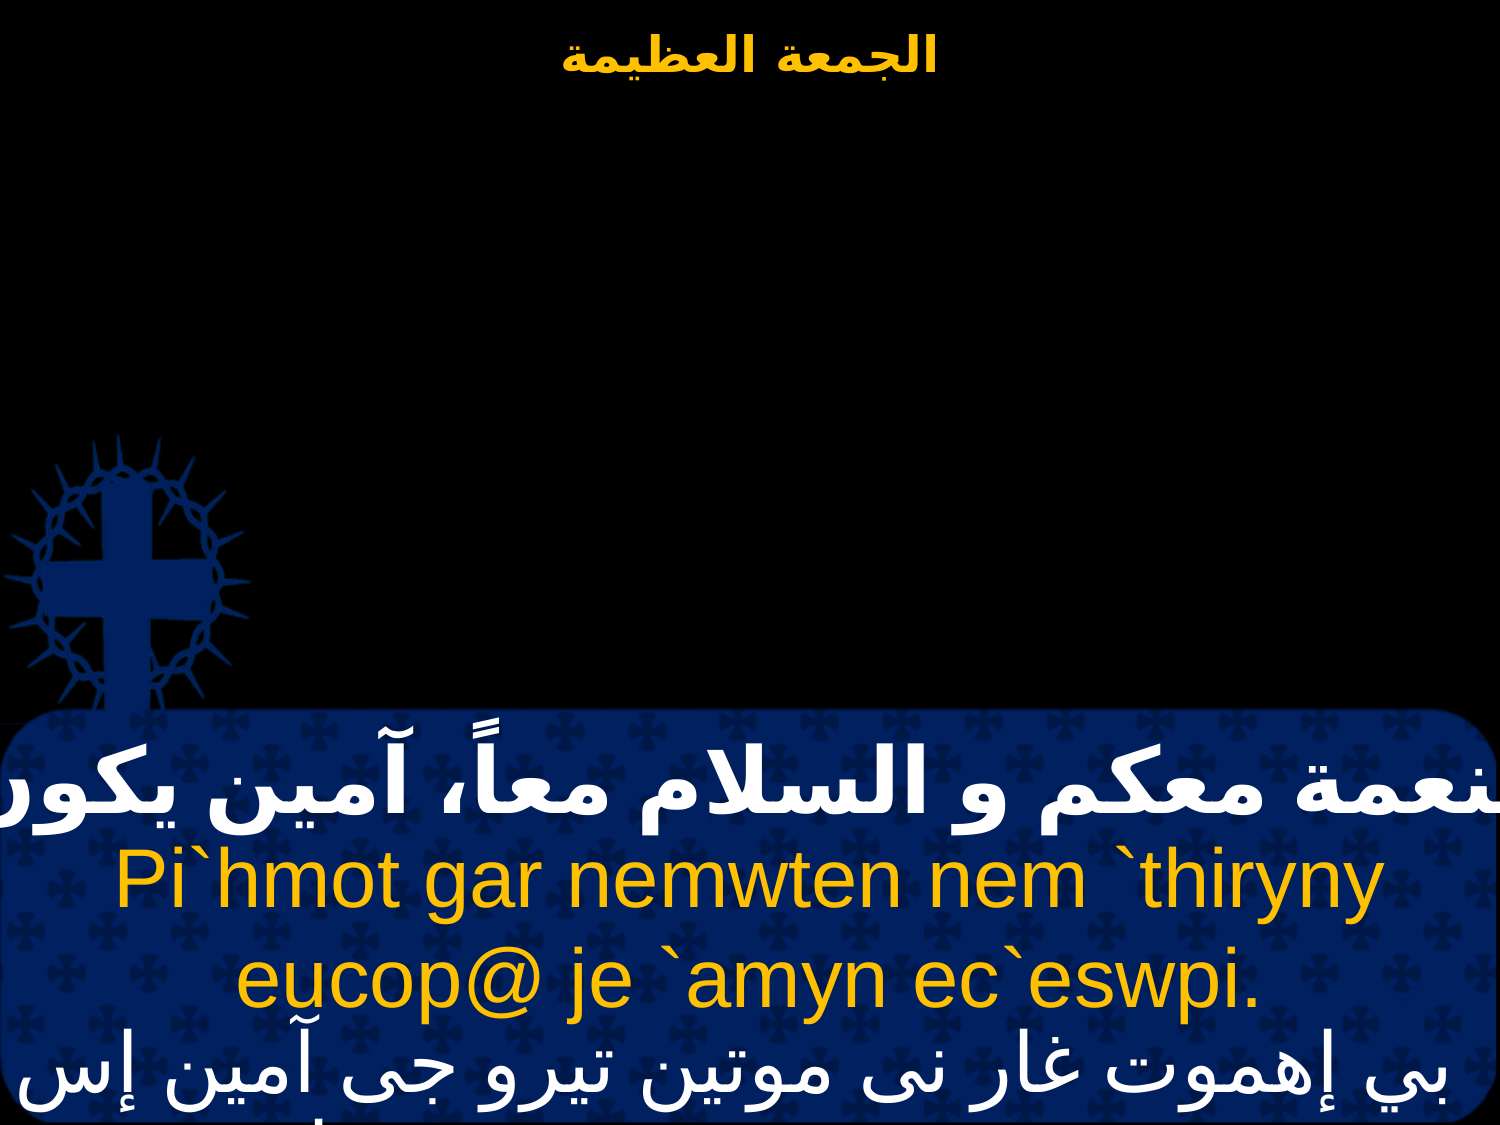

النعمة معكم و السلام معاً، آمين يكون.
Pi`hmot gar nemwten nem `thiryny eucop@ je `amyn ec`eswpi.
بي إهموت غار نى موتين تيرو جى آمين إس اِى شوبي.